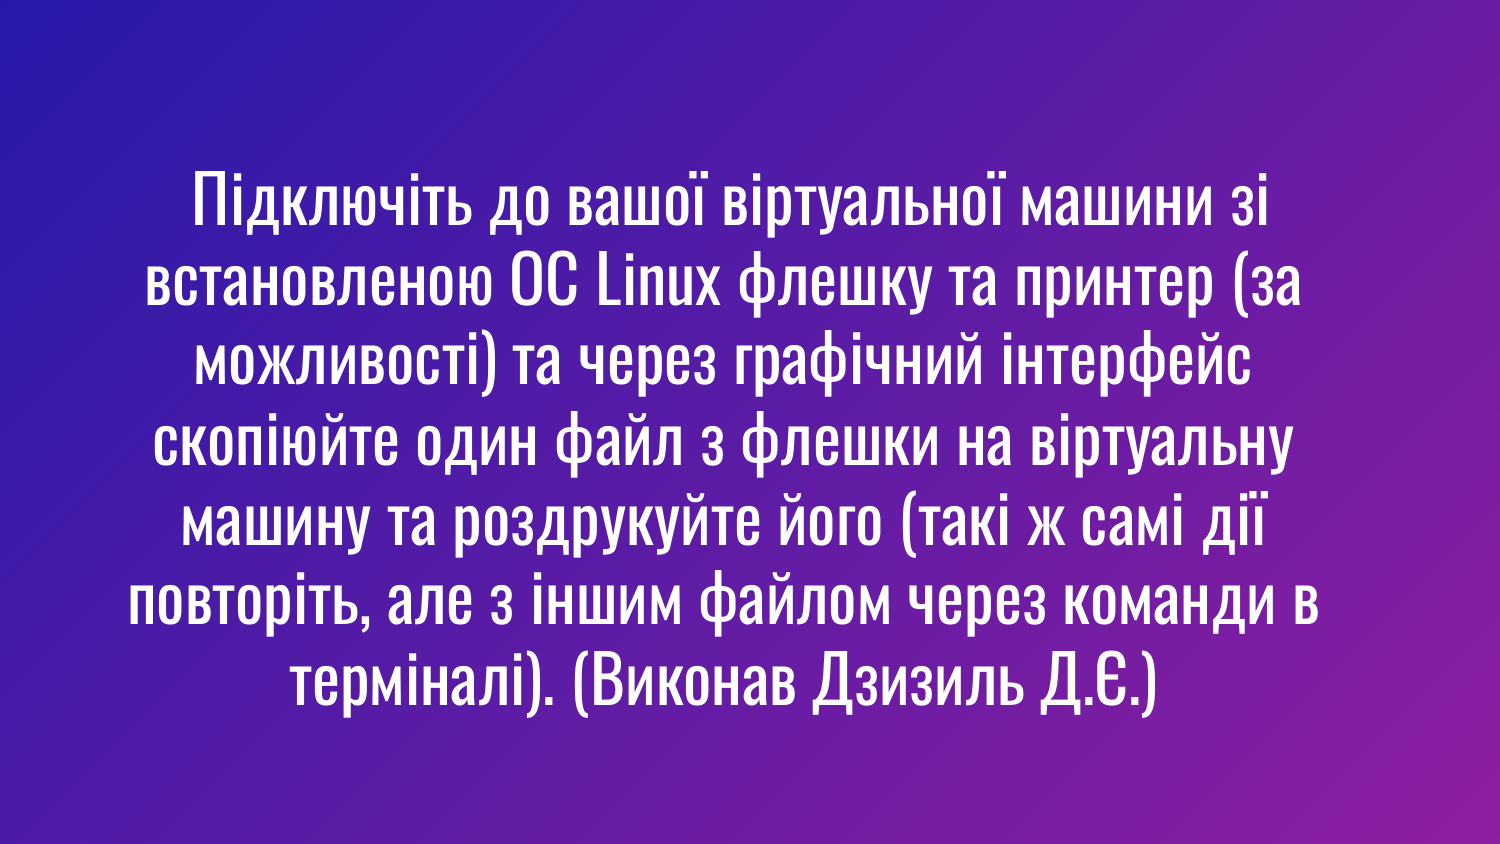

# Підключіть до вашої віртуальної машини зі встановленою ОС Linux флешку та принтер (за можливості) та через графічний інтерфейс скопіюйте один файл з флешки на віртуальну машину та роздрукуйте його (такі ж самі дії повторіть, але з іншим файлом через команди в терміналі). (Виконав Дзизиль Д.Є.)